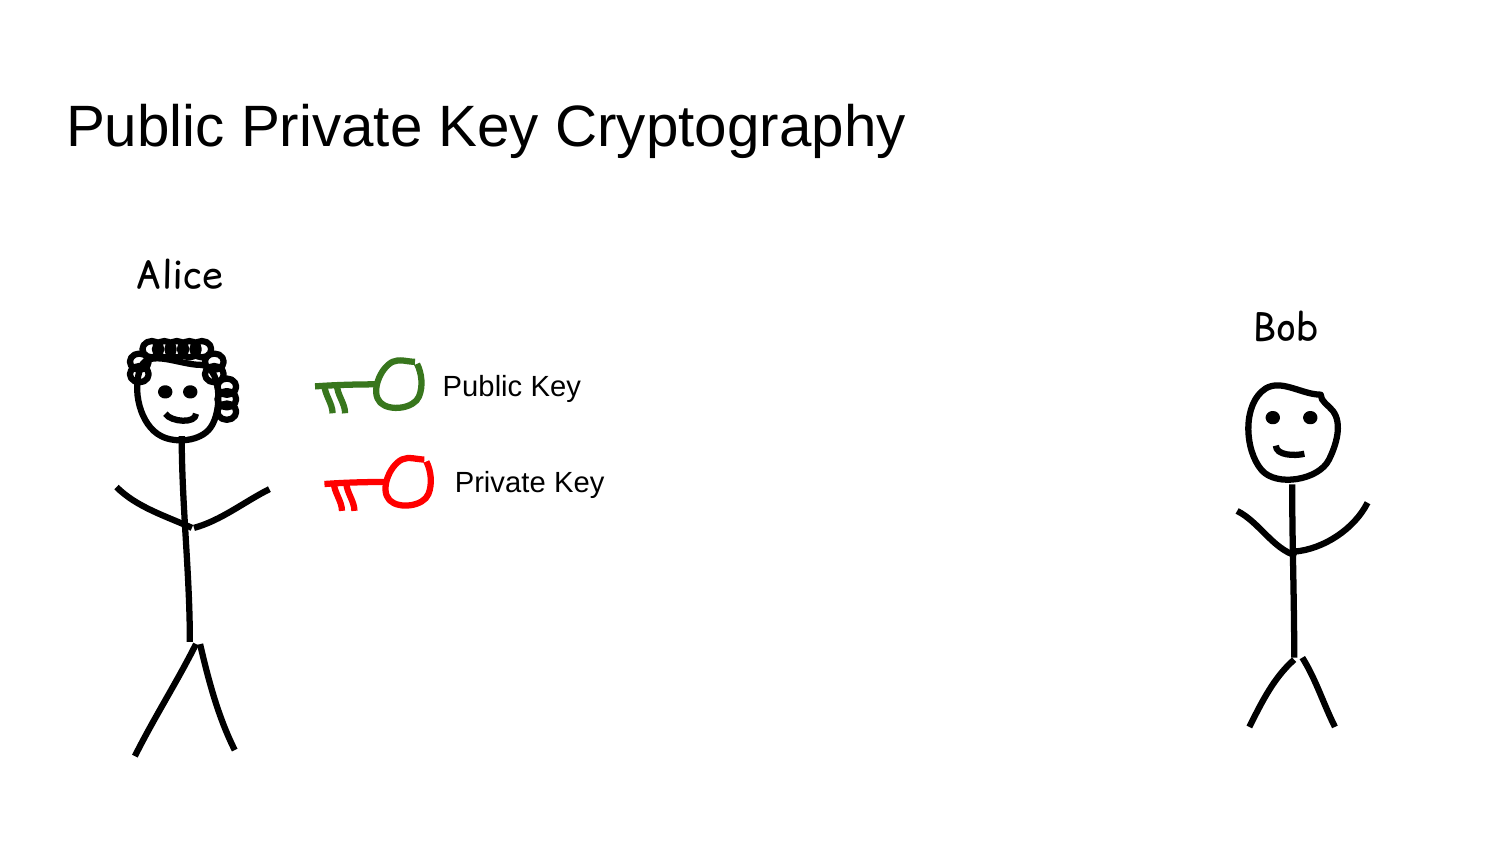

# Public Private Key Cryptography
Alice
Bob

Public Key

Private Key